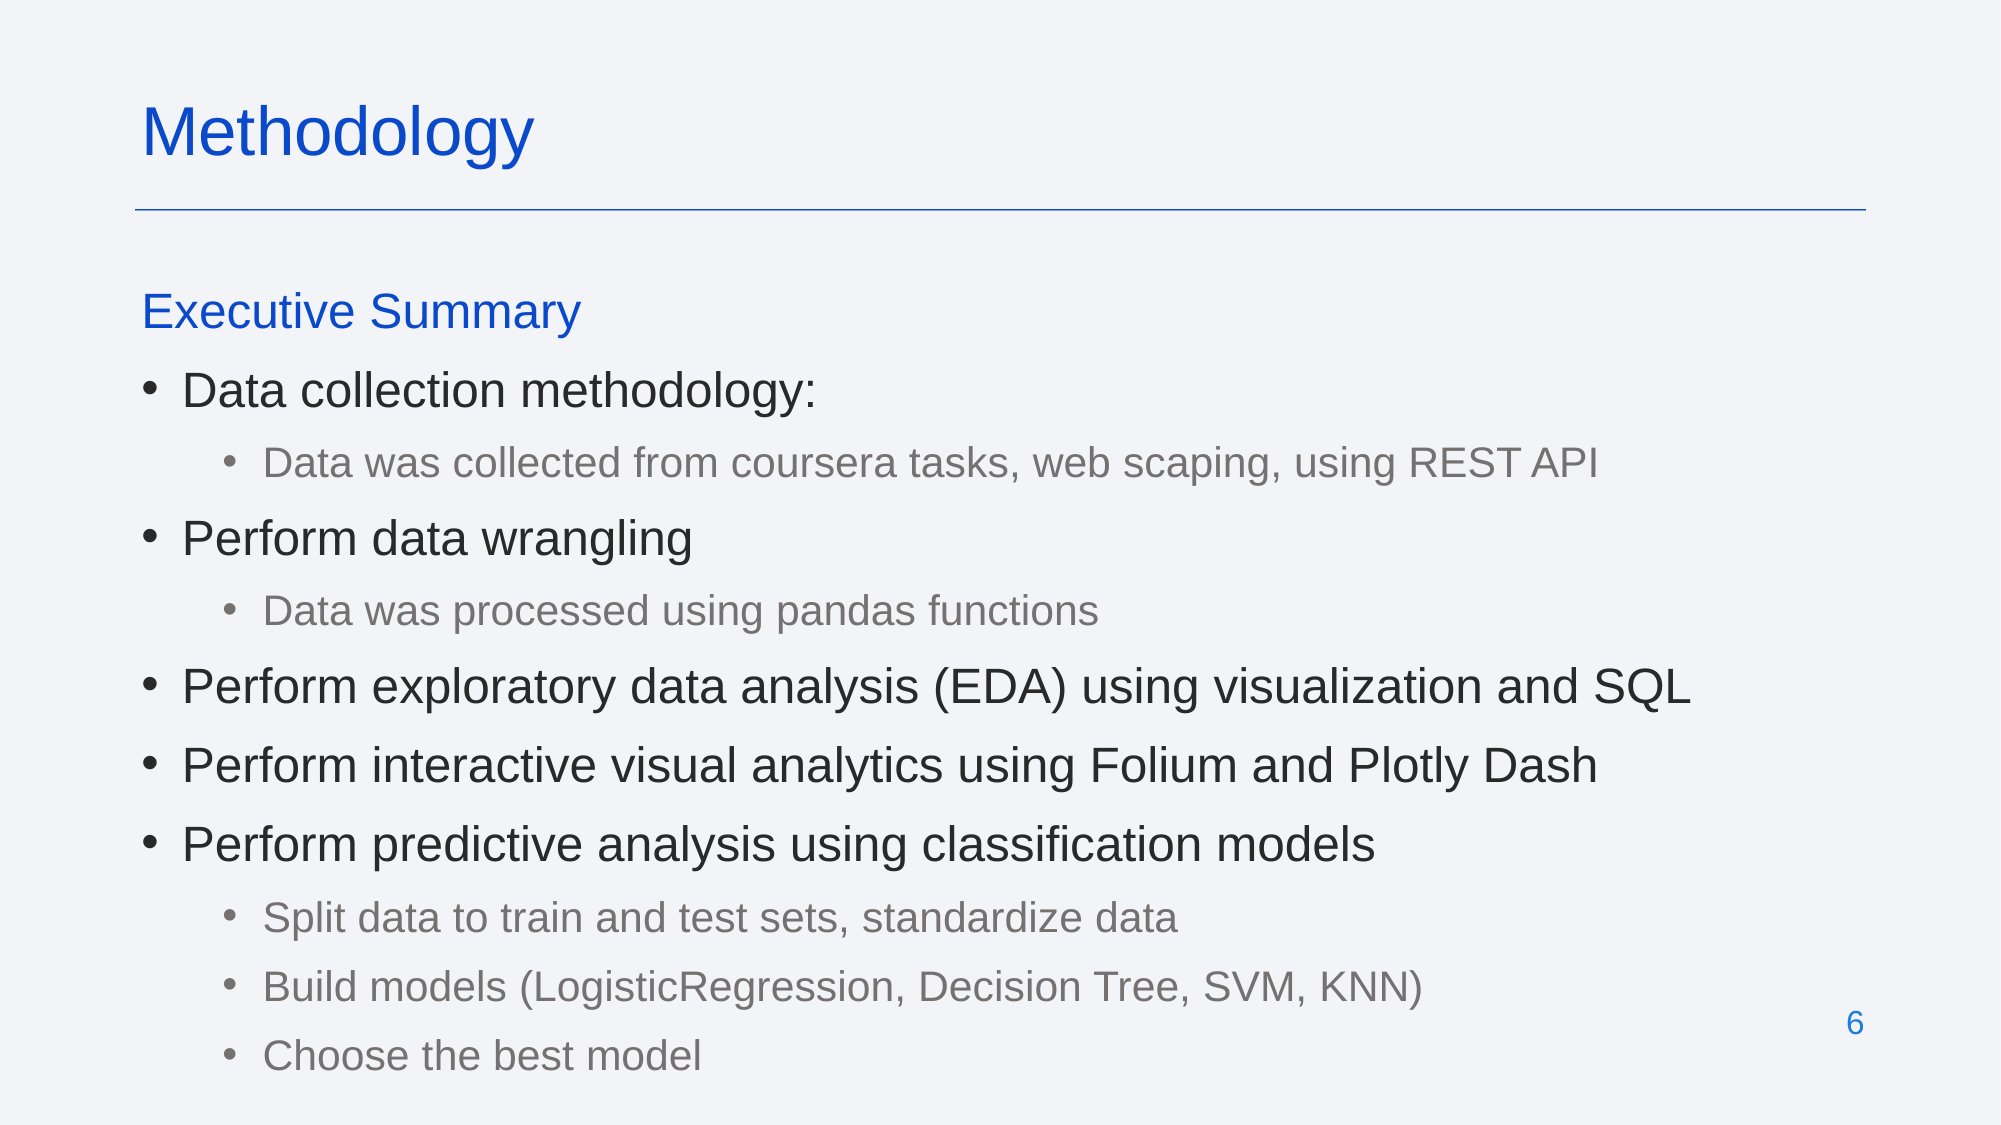

Methodology
Executive Summary
Data collection methodology:
Data was collected from coursera tasks, web scaping, using REST API
Perform data wrangling
Data was processed using pandas functions
Perform exploratory data analysis (EDA) using visualization and SQL
Perform interactive visual analytics using Folium and Plotly Dash
Perform predictive analysis using classification models
Split data to train and test sets, standardize data
Build models (LogisticRegression, Decision Tree, SVM, KNN)
Choose the best model

6